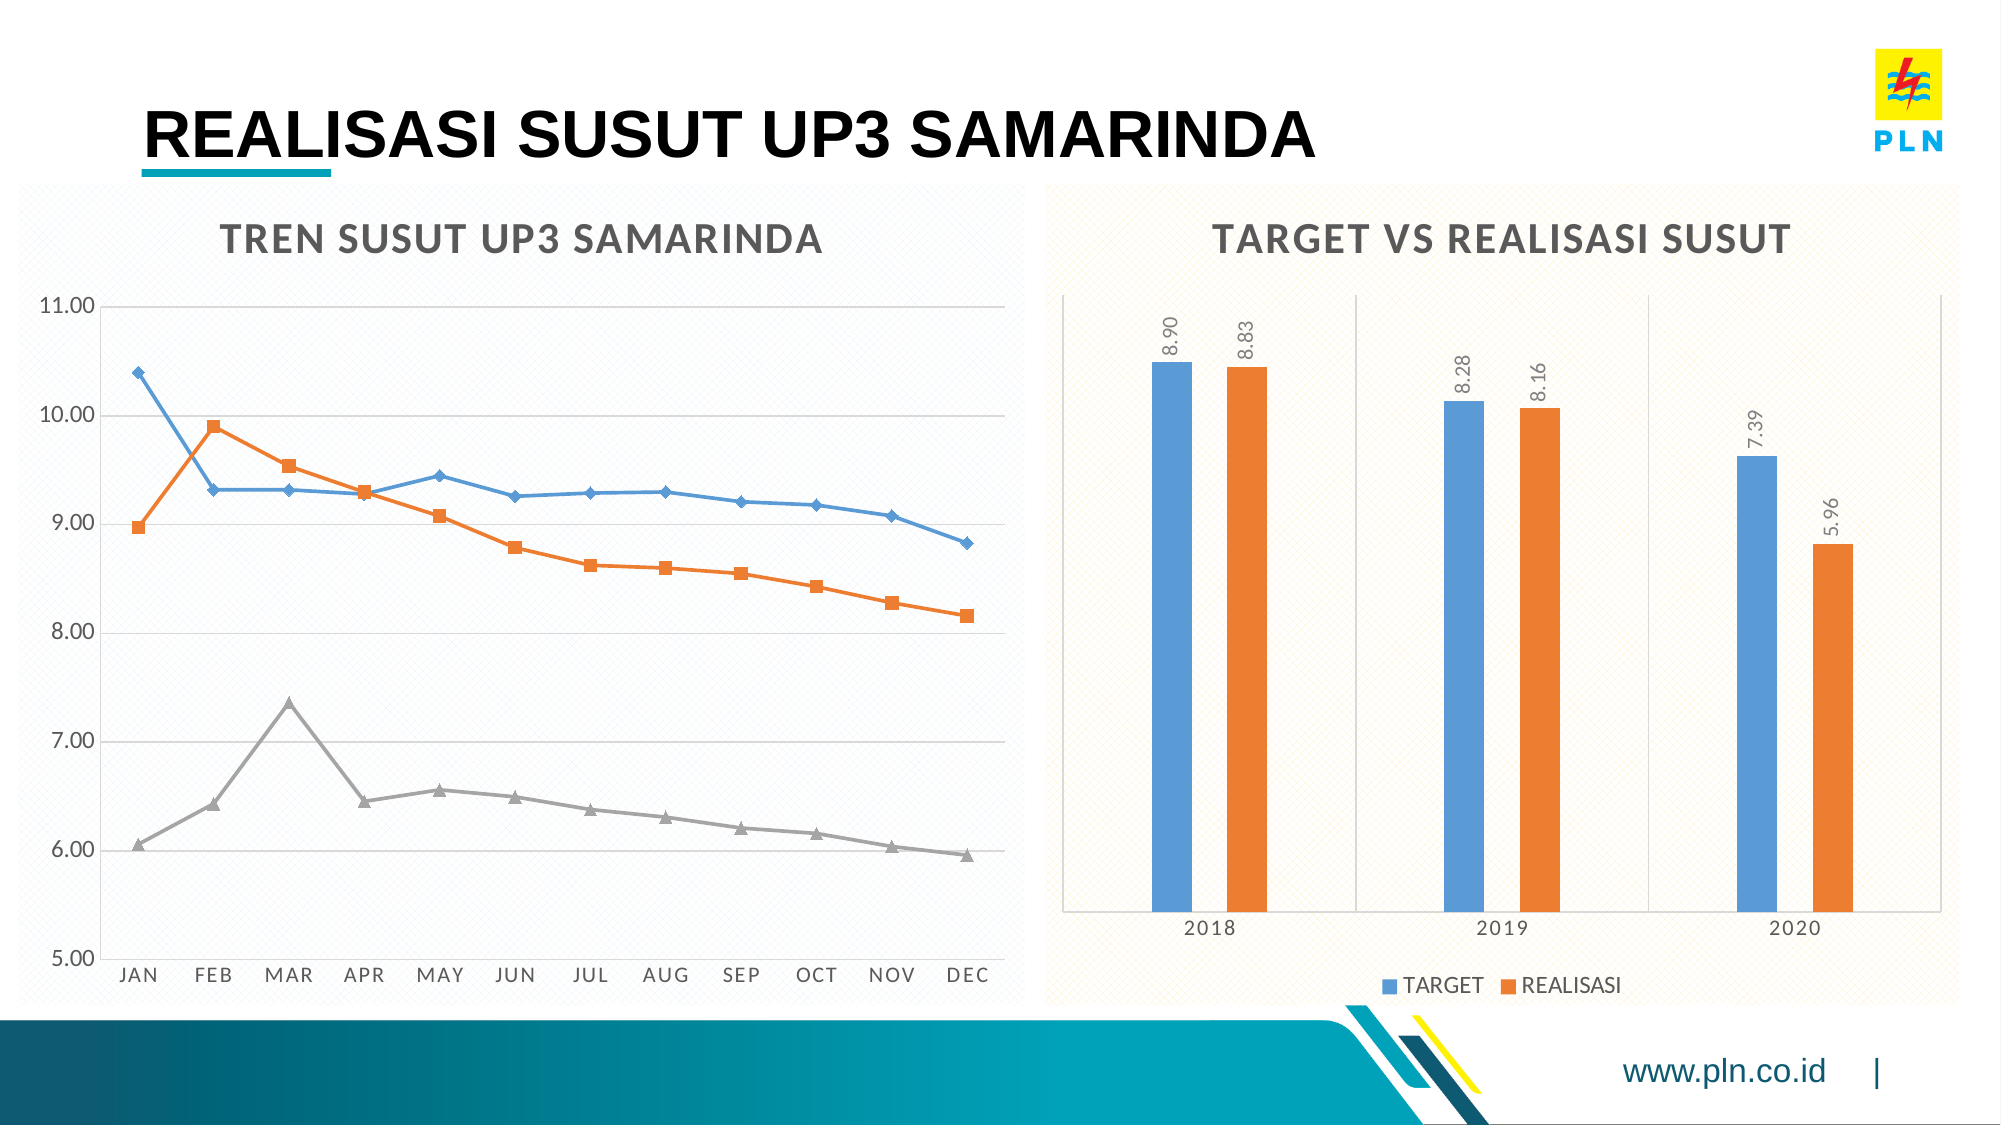

# REALISASI SUSUT UP3 SAMARINDA

### Chart: TARGET VS REALISASI SUSUT

| Category | TARGET | REALISASI |
|---|---|---|
| 2018 | 8.9 | 8.83 |
| 2019 | 8.28 | 8.16 |
| 2020 | 7.39 | 5.96 |

### Chart: TREN SUSUT UP3 SAMARINDA

| Category | 2018 | 2019 | 2020 |
|---|---|---|---|
| JAN | 10.4 | 8.971812792080405 | 6.0601309129381695 |
| FEB | 9.32 | 9.90211155358093 | 6.432986789421998 |
| MAR | 9.32 | 9.537284400610904 | 7.362488210959449 |
| APR | 9.28 | 9.29878483625618 | 6.4546796647979745 |
| MAY | 9.45 | 9.077734806876304 | 6.561129674857674 |
| JUN | 9.26 | 8.787931963601164 | 6.4964030448790195 |
| JUL | 9.29 | 8.62581913424823 | 6.38 |
| AUG | 9.3 | 8.600439374310234 | 6.31 |
| SEP | 9.21 | 8.54965529950135 | 6.21 |
| OCT | 9.18 | 8.42926382608167 | 6.16 |
| NOV | 9.08 | 8.280786328982995 | 6.04 |
| DEC | 8.83 | 8.16 | 5.96 |